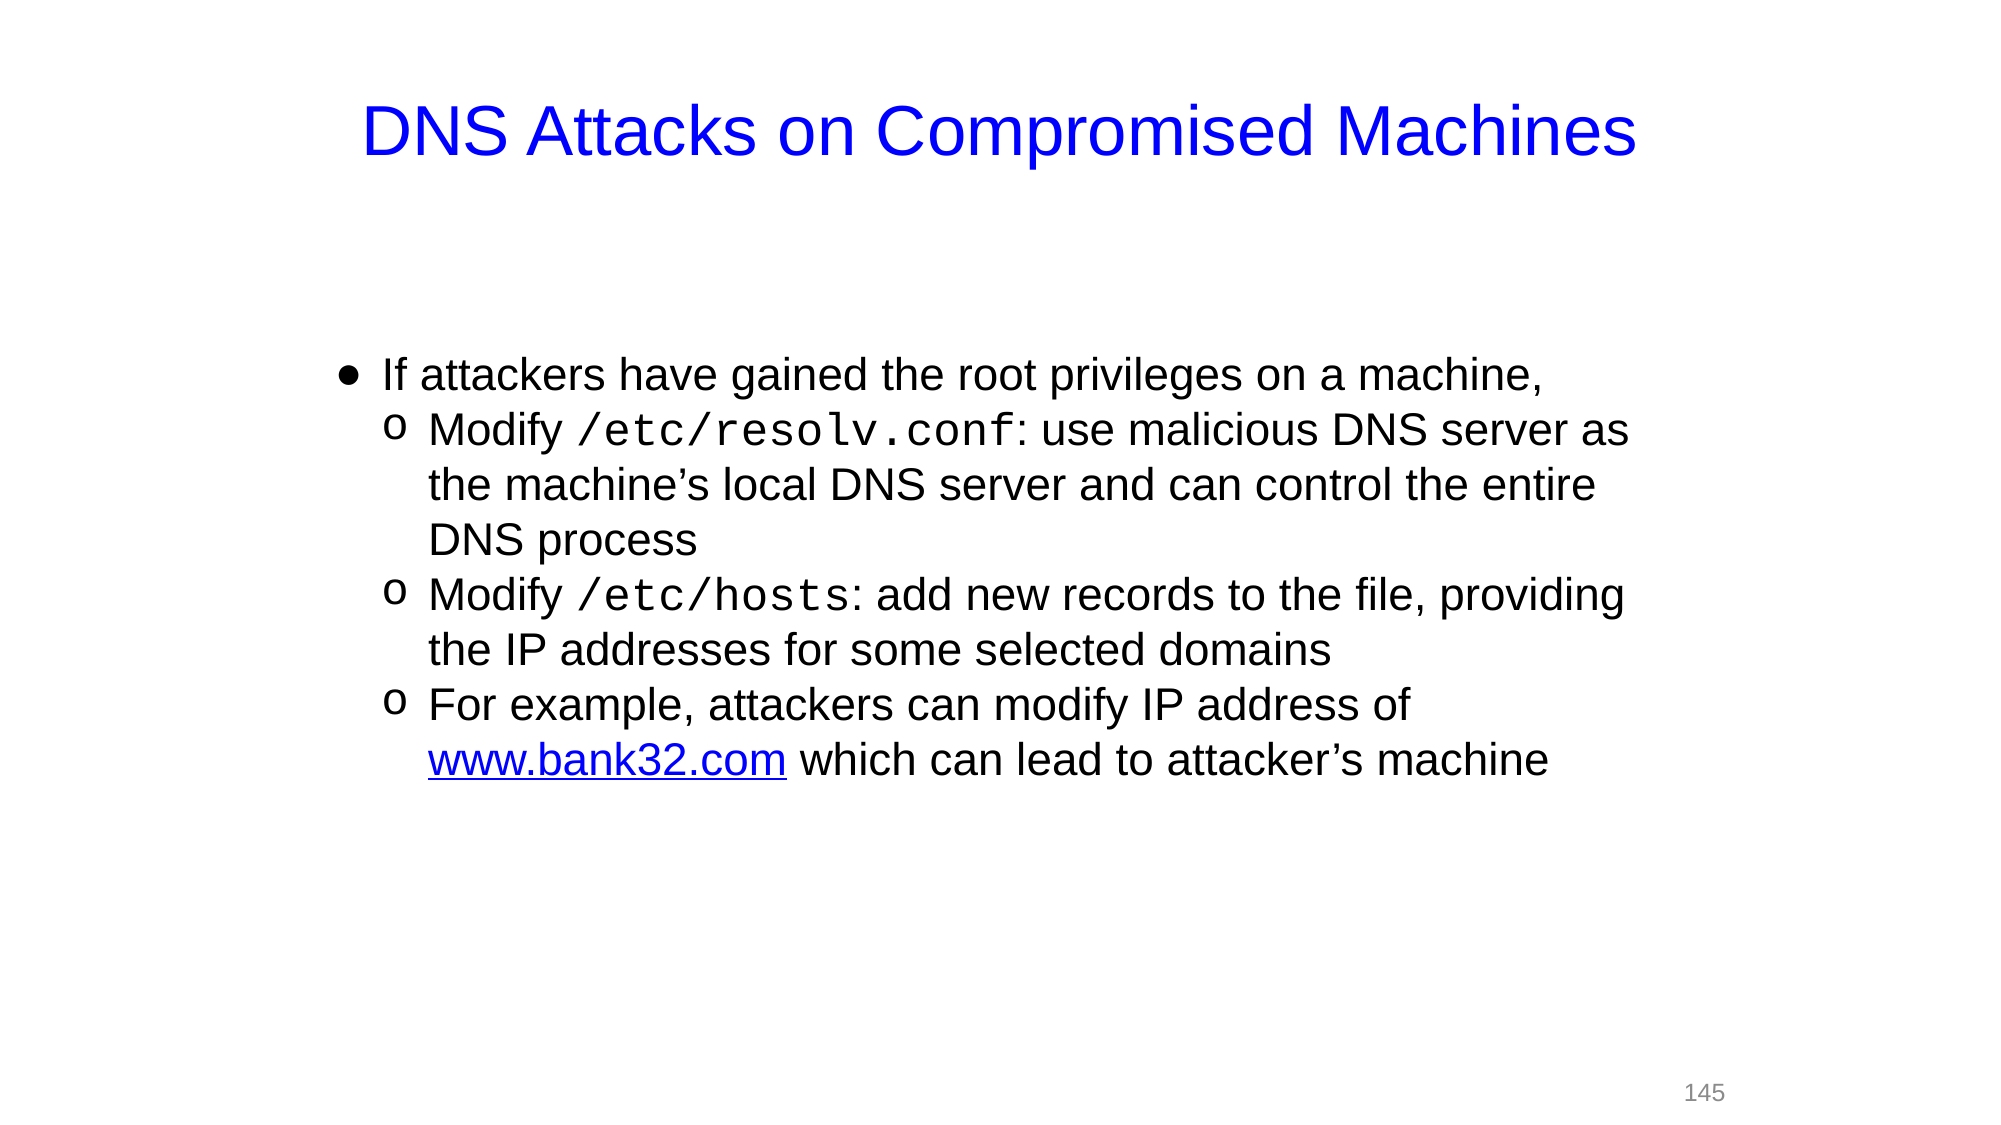

# DNS Attacks on Compromised Machines
If attackers have gained the root privileges on a machine,
Modify /etc/resolv.conf: use malicious DNS server as the machine’s local DNS server and can control the entire DNS process
Modify /etc/hosts: add new records to the file, providing the IP addresses for some selected domains
For example, attackers can modify IP address of www.bank32.com which can lead to attacker’s machine

145